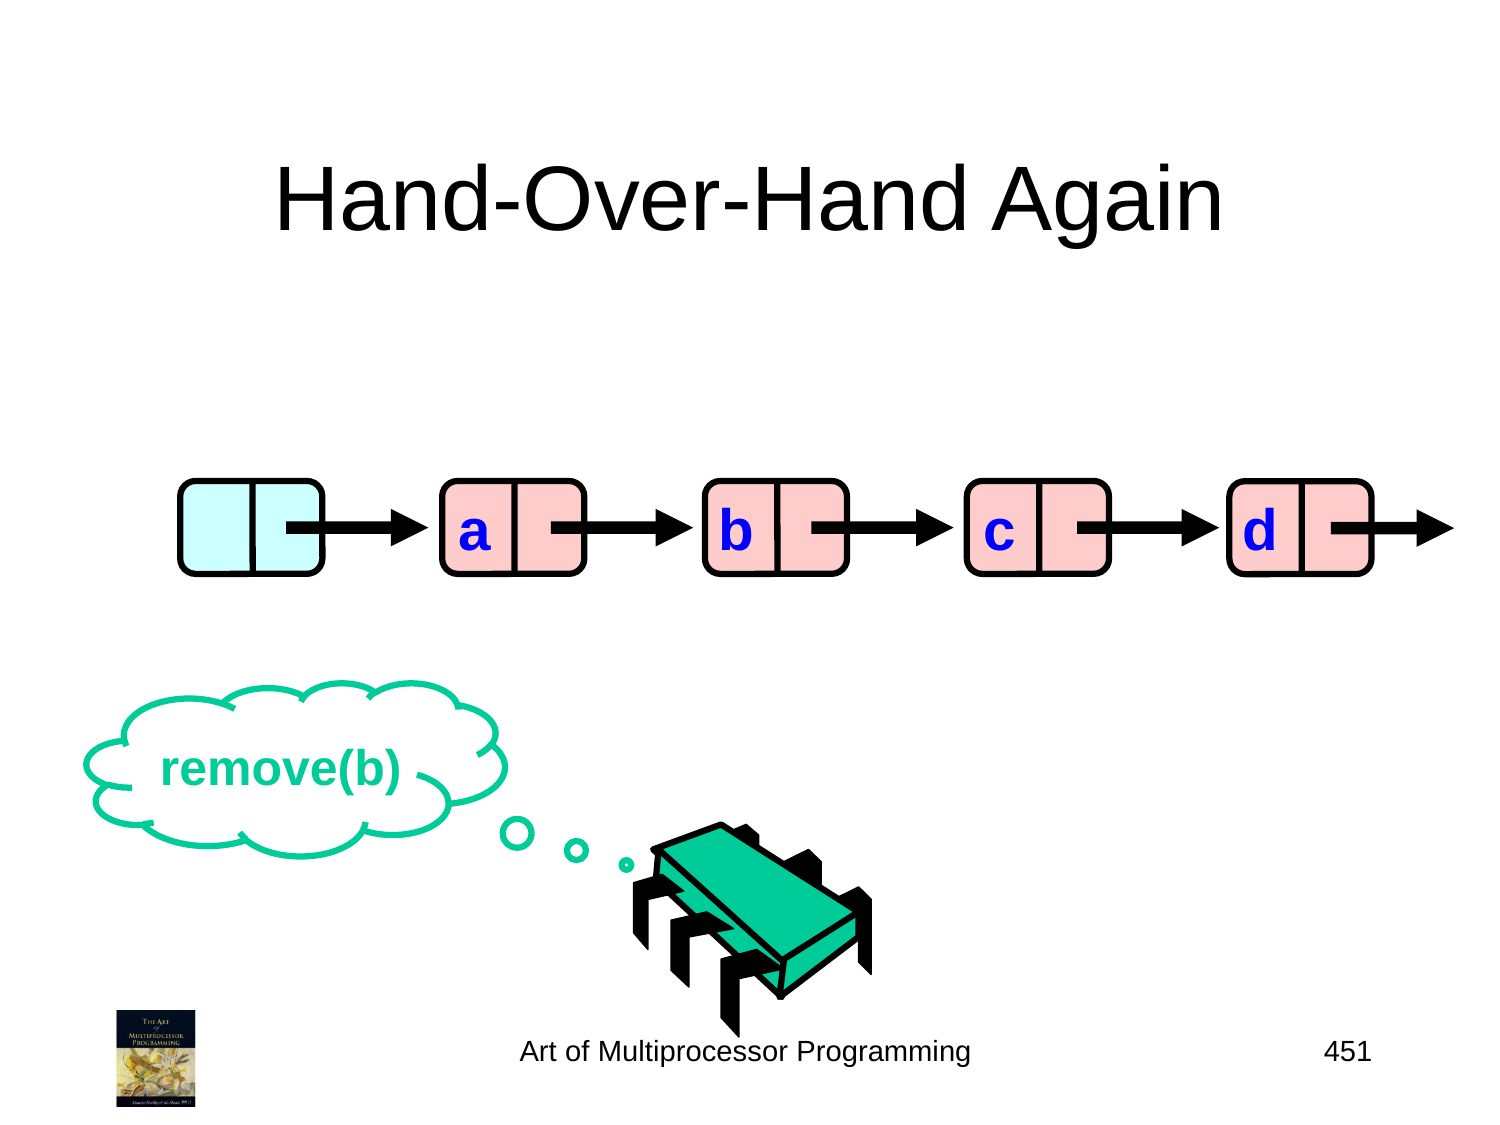

# Hand-Over-Hand Again

a

b

c

d

remove(b)

Art of Multiprocessor Programming
451